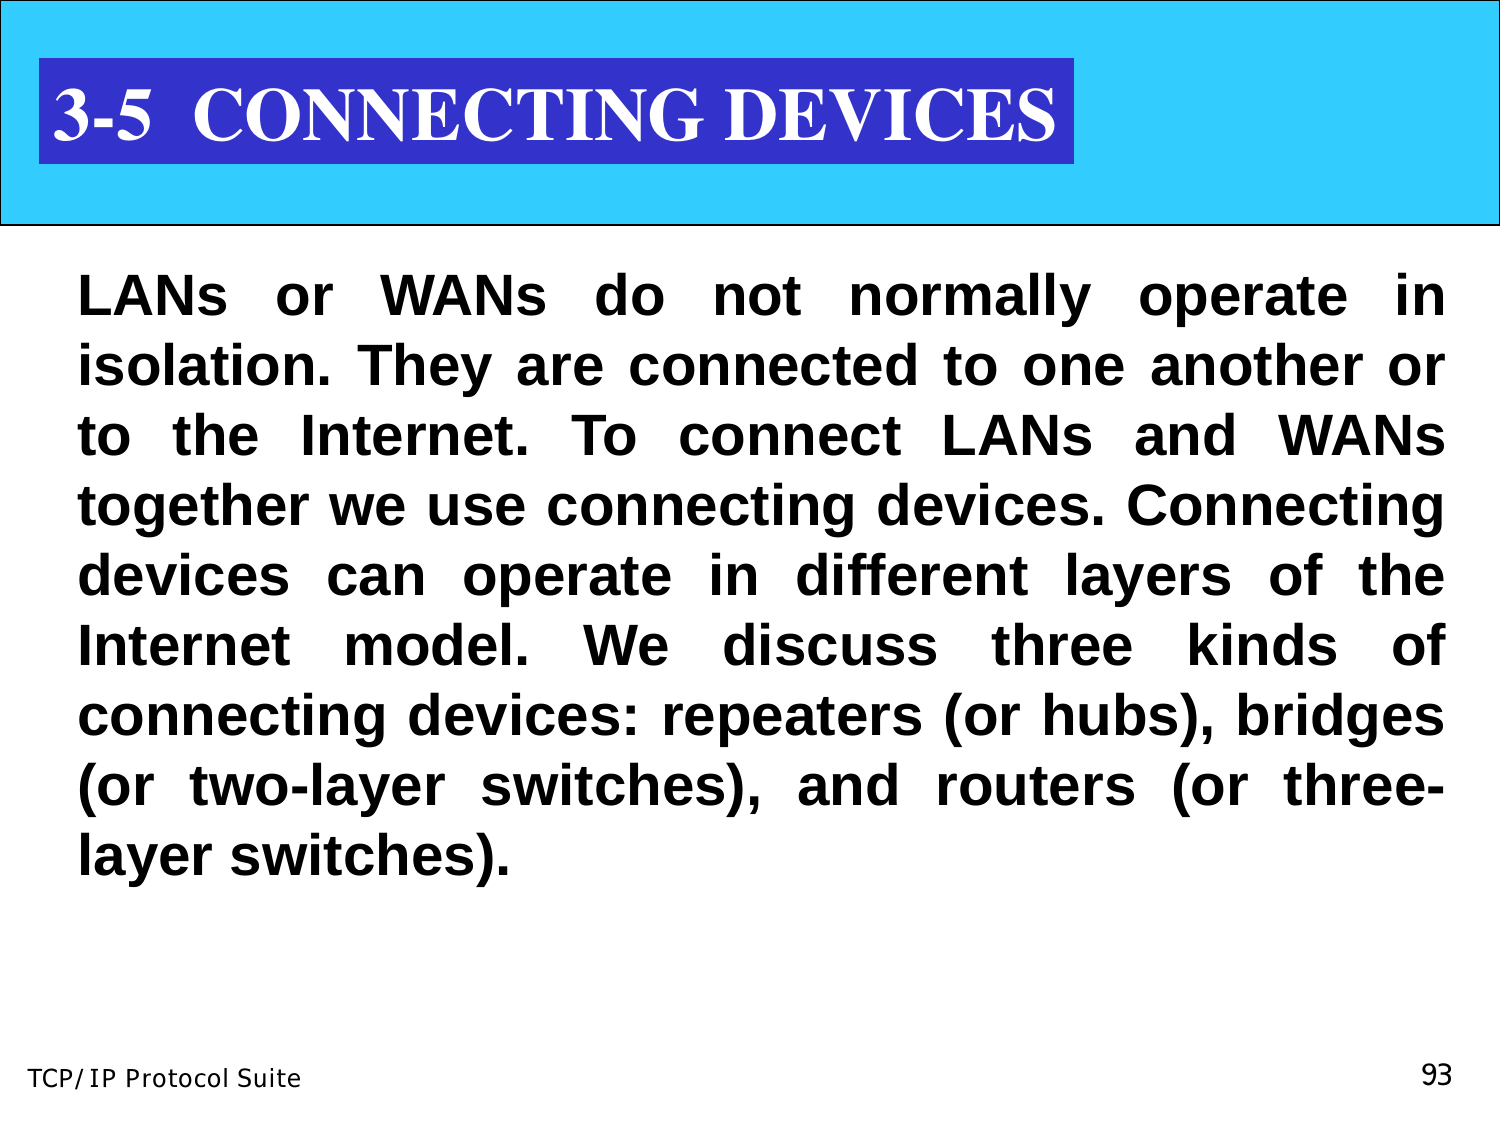

3-5  CONNECTING DEVICES
LANs or WANs do not normally operate in isolation. They are connected to one another or to the Internet. To connect LANs and WANs together we use connecting devices. Connecting devices can operate in different layers of the Internet model. We discuss three kinds of connecting devices: repeaters (or hubs), bridges (or two-layer switches), and routers (or three-layer switches).
93
TCP/IP Protocol Suite